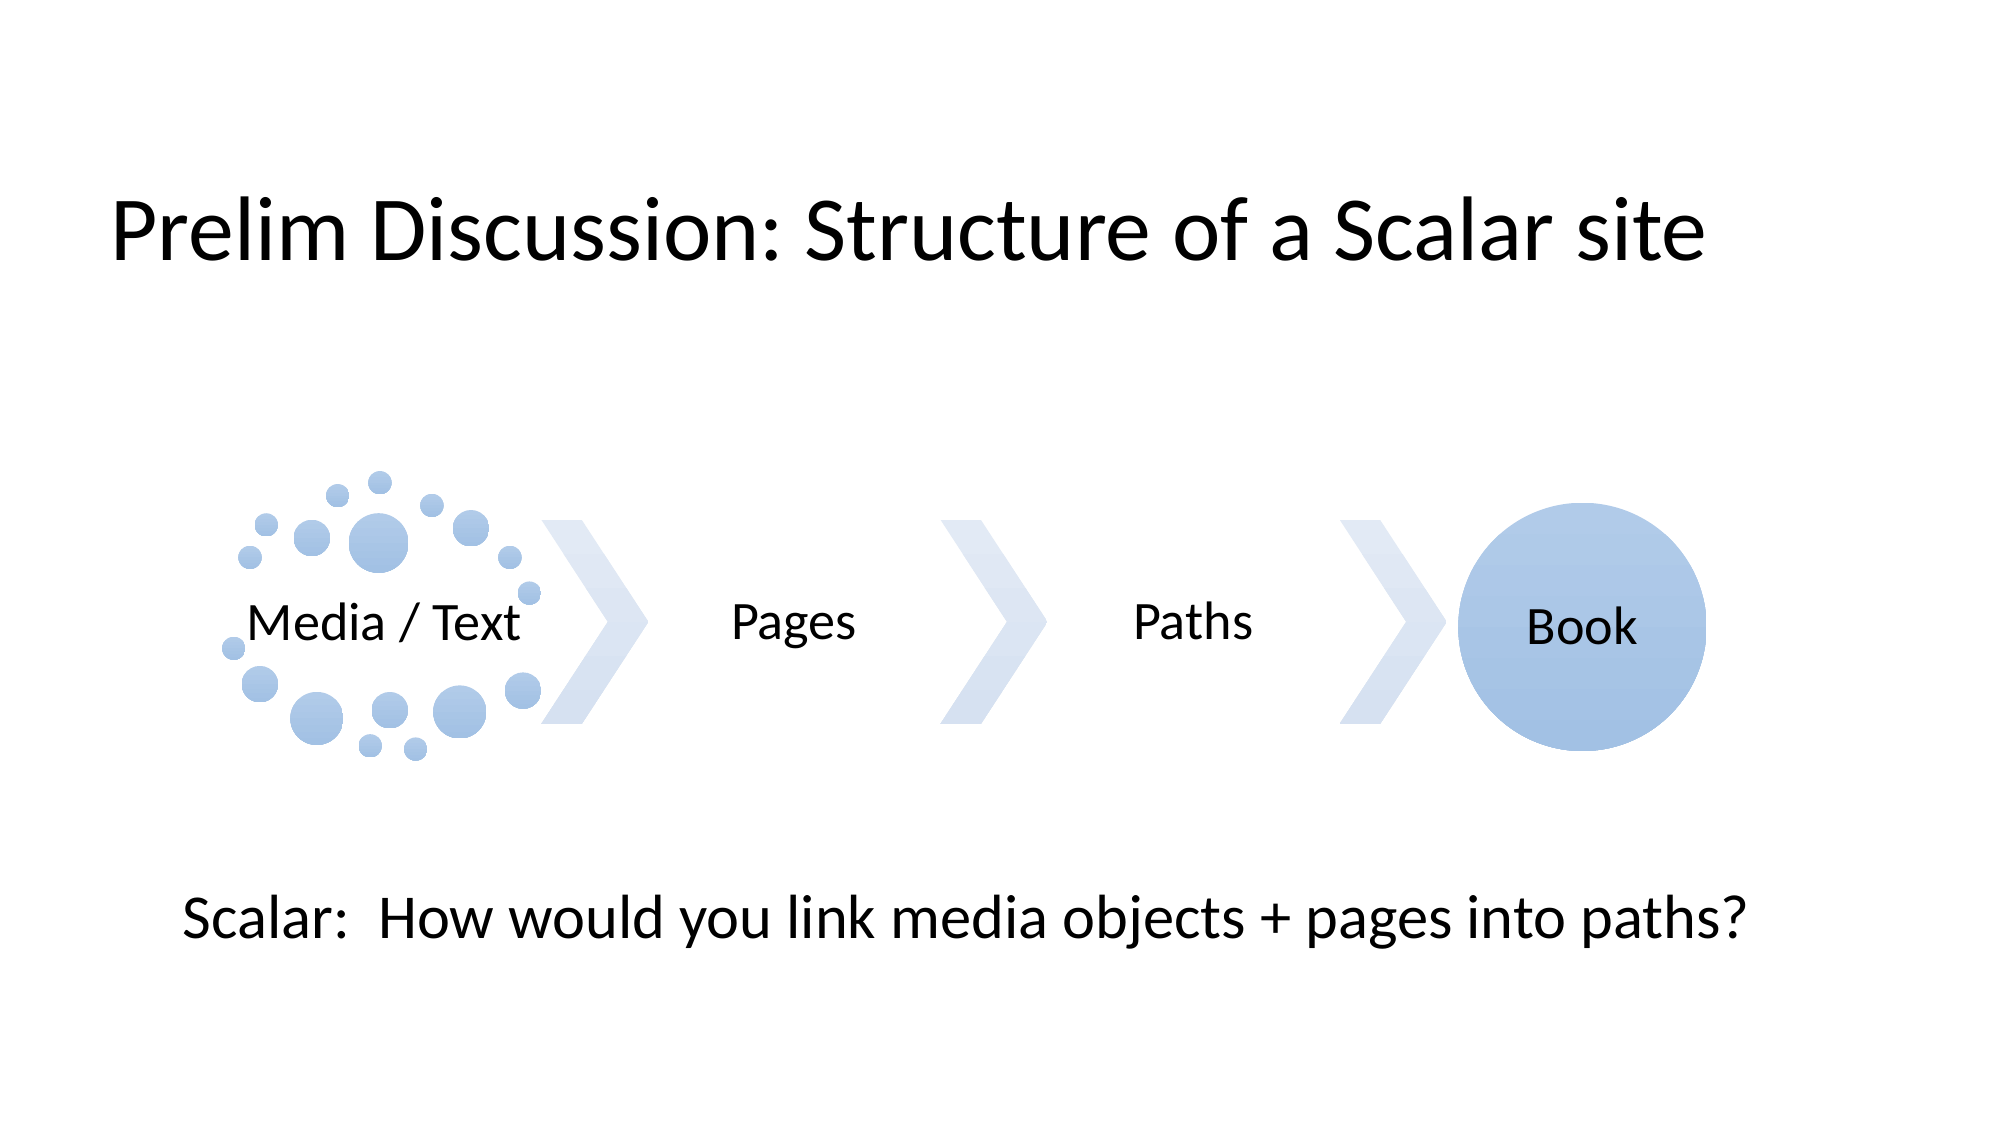

# Prelim Discussion: Structure of a Scalar site
Media / Text
Pages
Paths
Book
Scalar:  How would you link media objects + pages into paths?